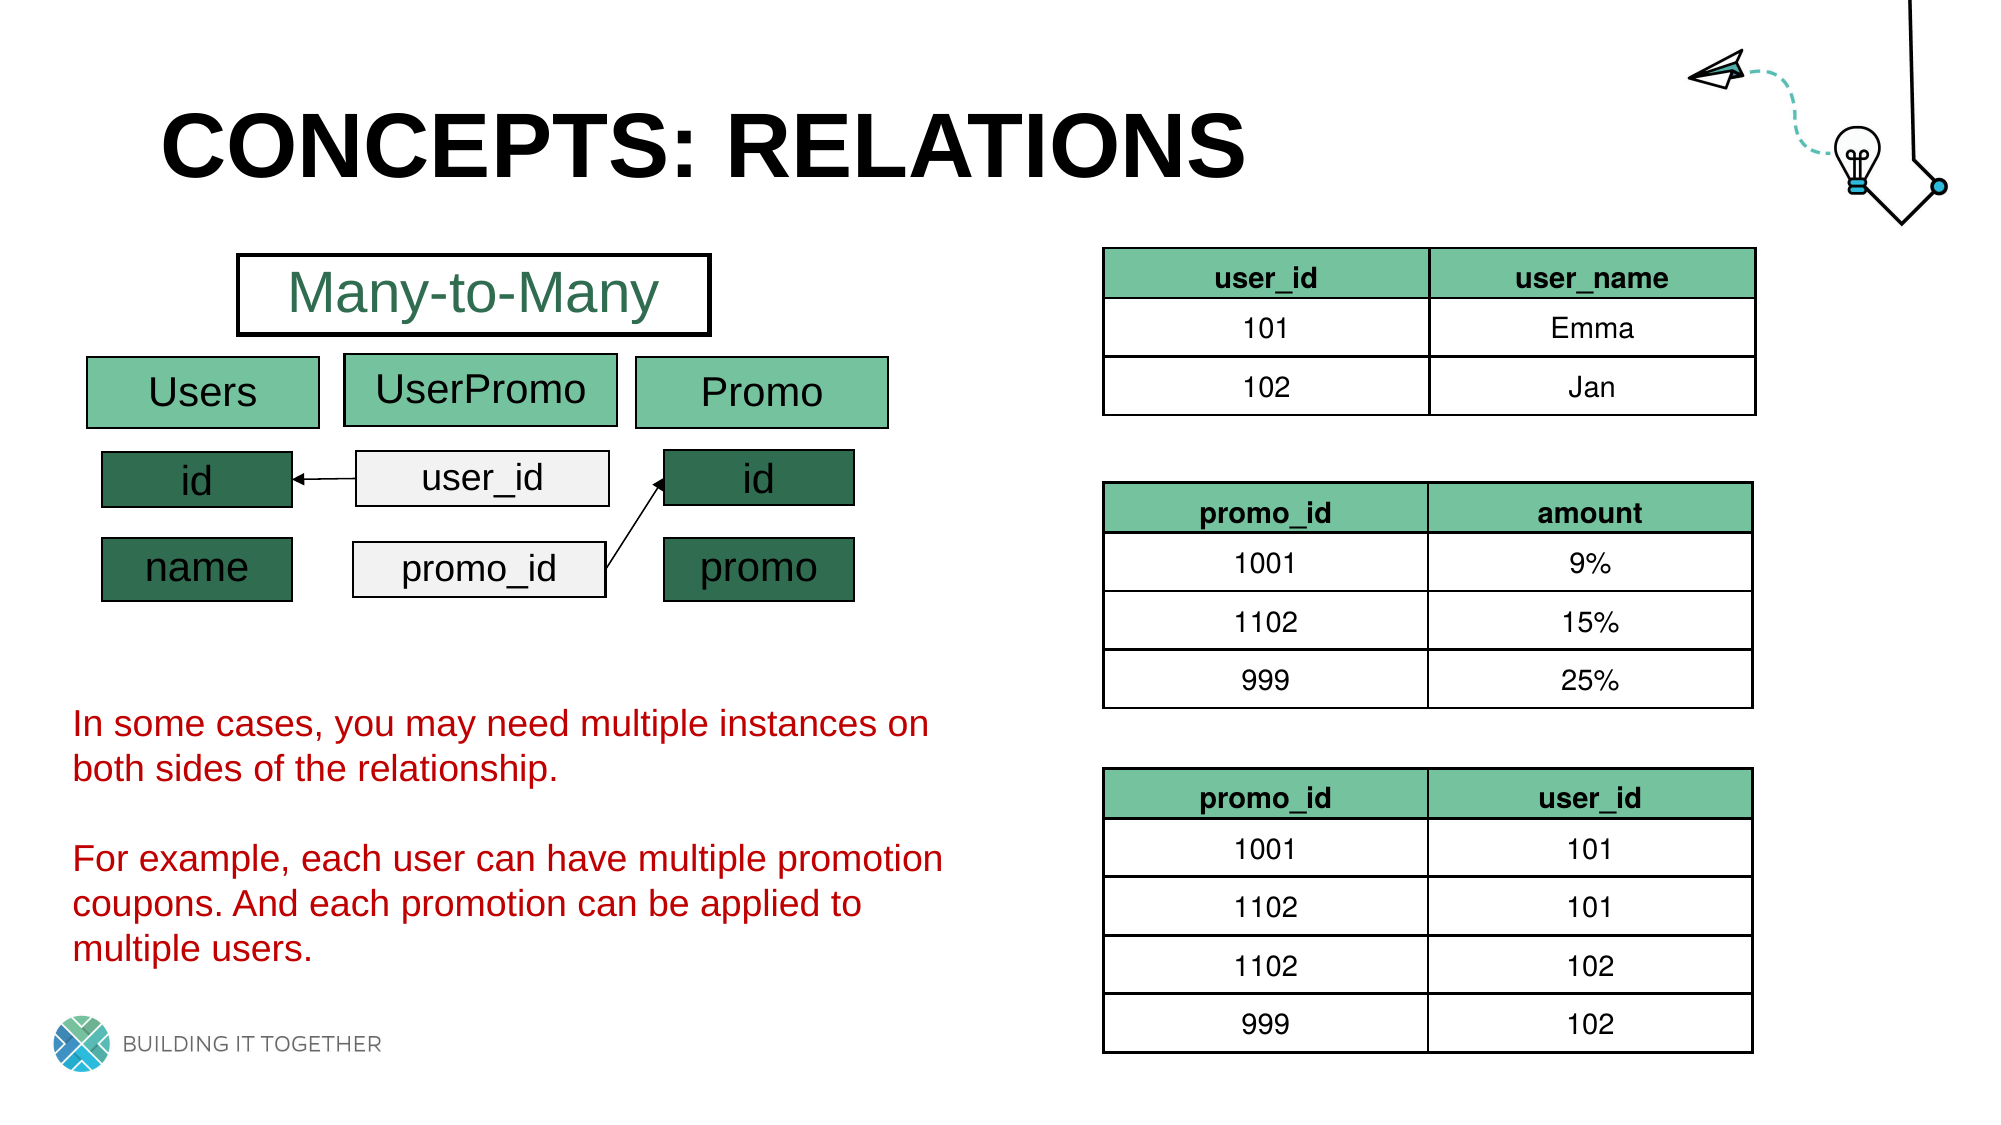

Concepts: Relations
| user\_id | user\_name |
| --- | --- |
| 101 | Emma |
| 102 | Jan |
Many-to-Many
UserPromo
Users
Promo
id
user_id
id
| promo\_id | amount |
| --- | --- |
| 1001 | 9% |
| 1102 | 15% |
| 999 | 25% |
name
promo
promo_id
In some cases, you may need multiple instances on both sides of the relationship.
For example, each user can have multiple promotion coupons. And each promotion can be applied to multiple users.
| promo\_id | user\_id |
| --- | --- |
| 1001 | 101 |
| 1102 | 101 |
| 1102 | 102 |
| 999 | 102 |